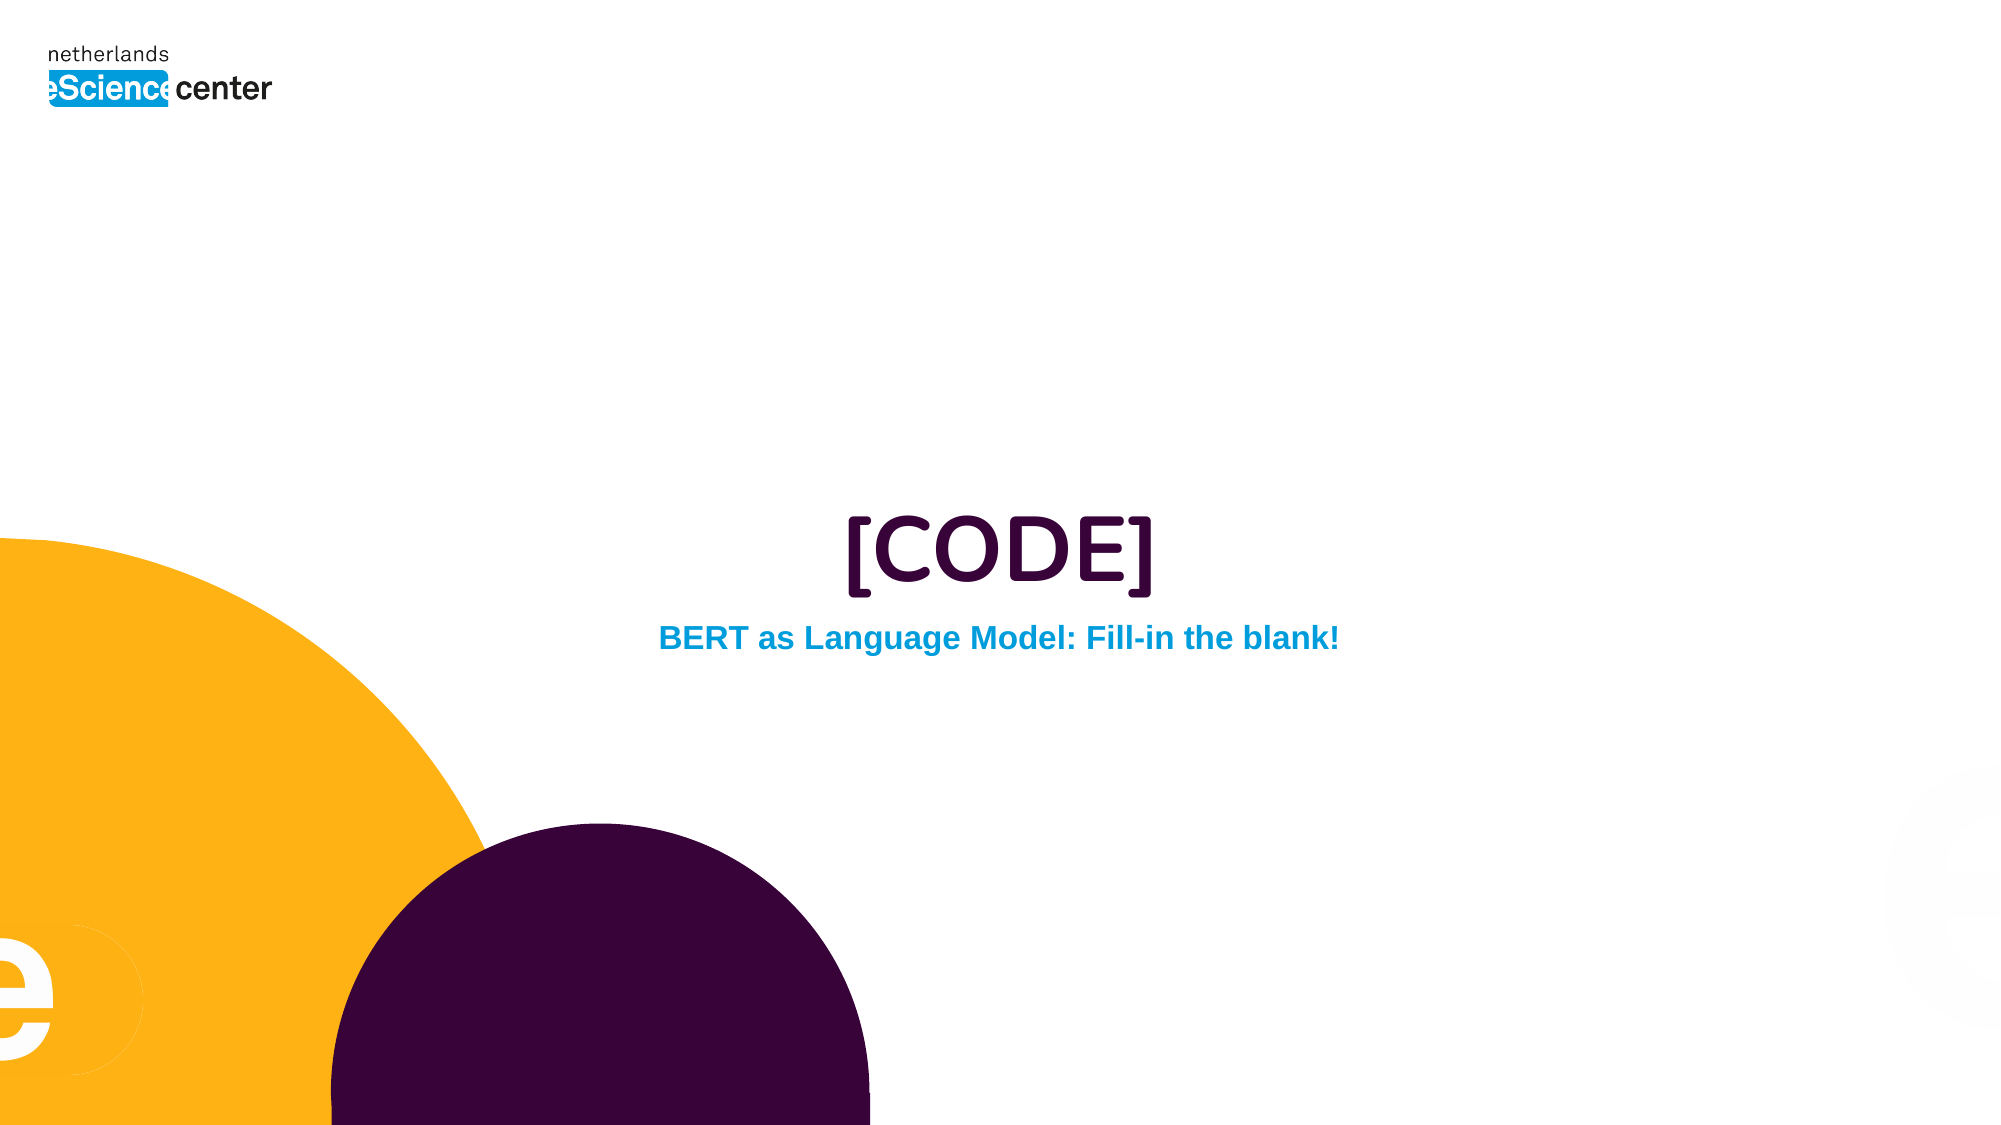

# [CODE]
BERT as Language Model: Fill-in the blank!